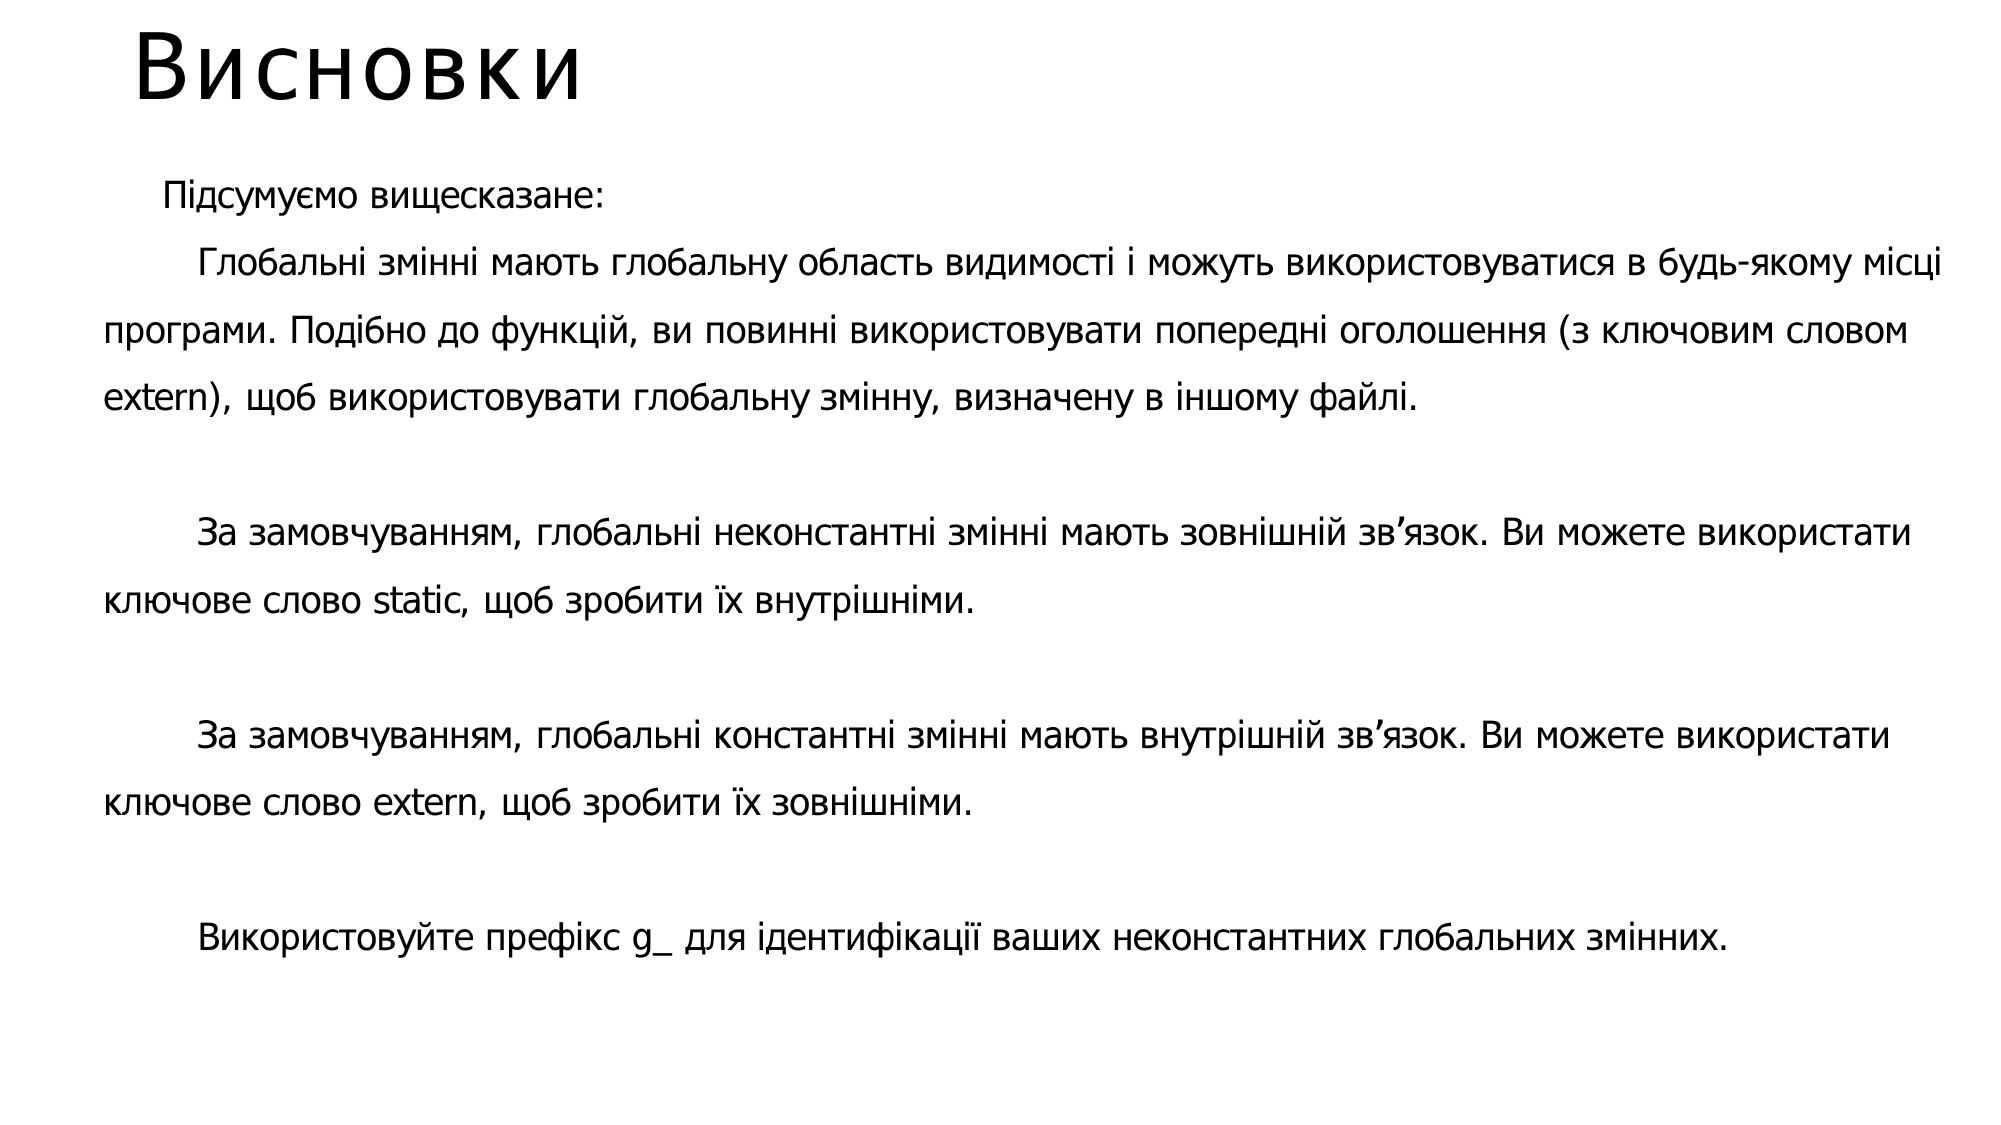

# Висновки
Підсумуємо вищесказане:
   Глобальні змінні мають глобальну область видимості і можуть використовуватися в будь-якому місці програми. Подібно до функцій, ви повинні використовувати попередні оголошення (з ключовим словом extern), щоб використовувати глобальну змінну, визначену в іншому файлі.

   За замовчуванням, глобальні неконстантні змінні мають зовнішній зв’язок. Ви можете використати ключове слово static, щоб зробити їх внутрішніми.

   За замовчуванням, глобальні константні змінні мають внутрішній зв’язок. Ви можете використати ключове слово extern, щоб зробити їх зовнішніми.

   Використовуйте префікс g_ для ідентифікації ваших неконстантних глобальних змінних.